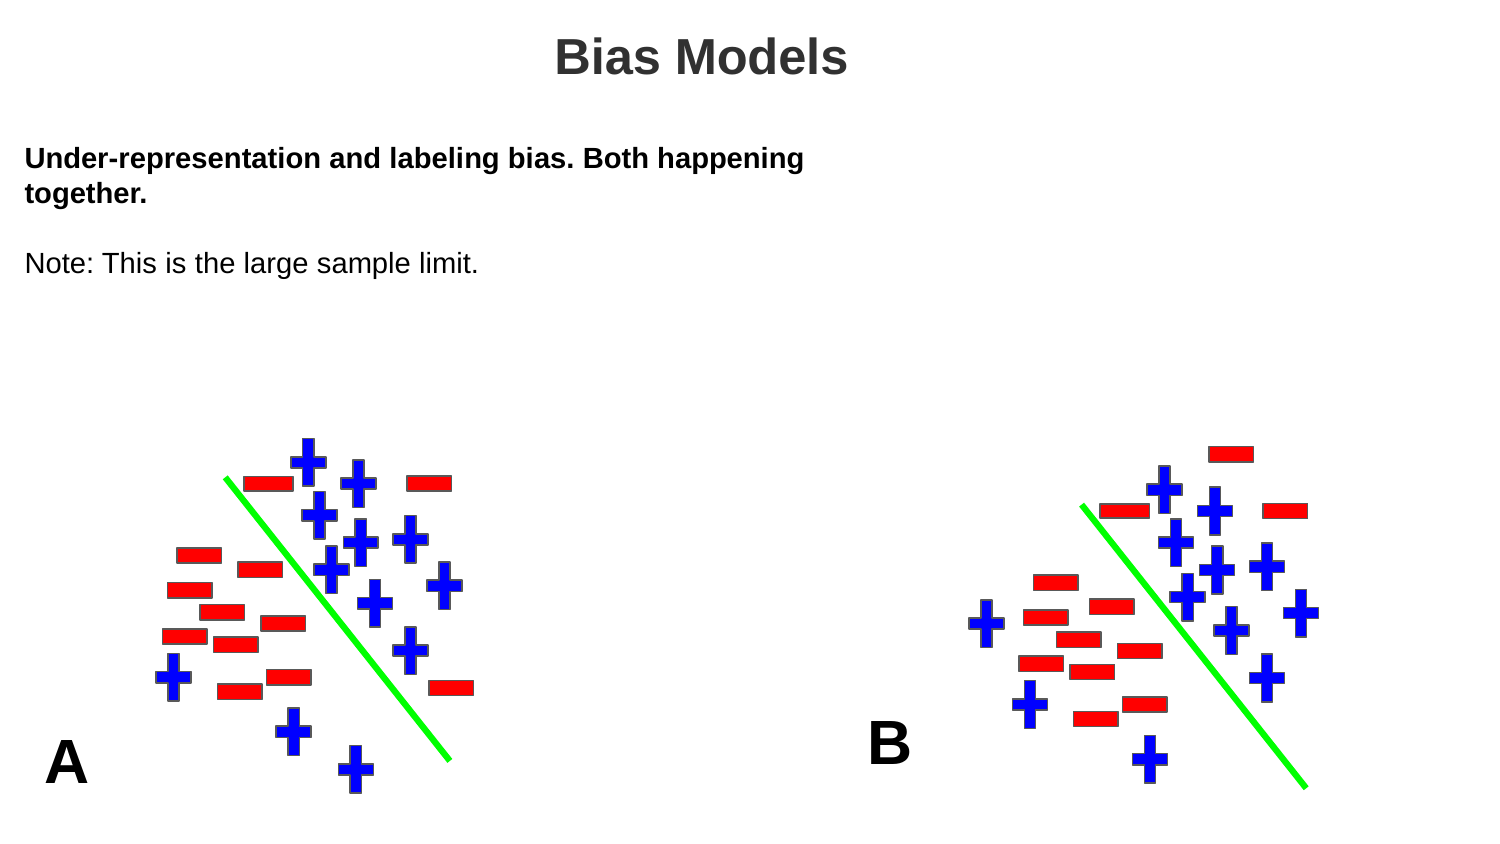

# Bias Models

Under-representation and labeling bias. Both happening together.

Note: This is the large sample limit.

B

A